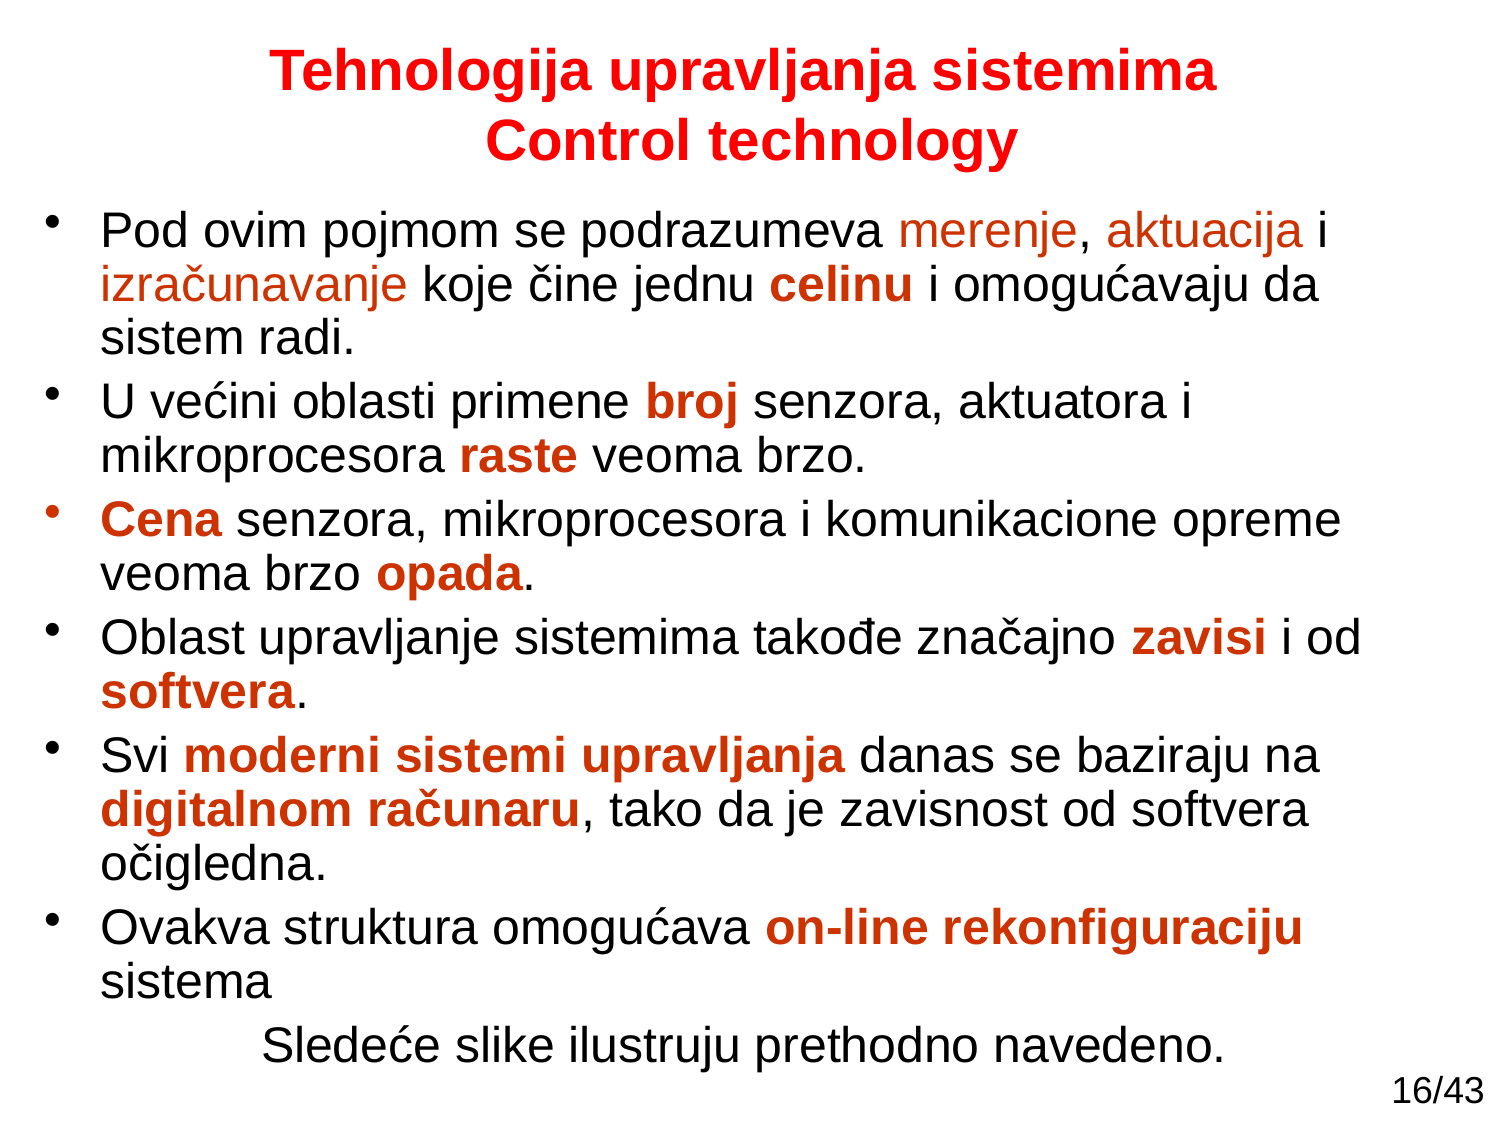

# Tehnologija upravljanja sistemima Control technology
Pod ovim pojmom se podrazumeva merenje, aktuacija i izračunavanje koje čine jednu celinu i omogućavaju da sistem radi.
U većini oblasti primene broj senzora, aktuatora i mikroprocesora raste veoma brzo.
Cena senzora, mikroprocesora i komunikacione opreme veoma brzo opada.
Oblast upravljanje sistemima takođe značajno zavisi i od softvera.
Svi moderni sistemi upravljanja danas se baziraju na digitalnom računaru, tako da je zavisnost od softvera očigledna.
Ovakva struktura omogućava on-line rekonfiguraciju sistema
Sledeće slike ilustruju prethodno navedeno.
16/43